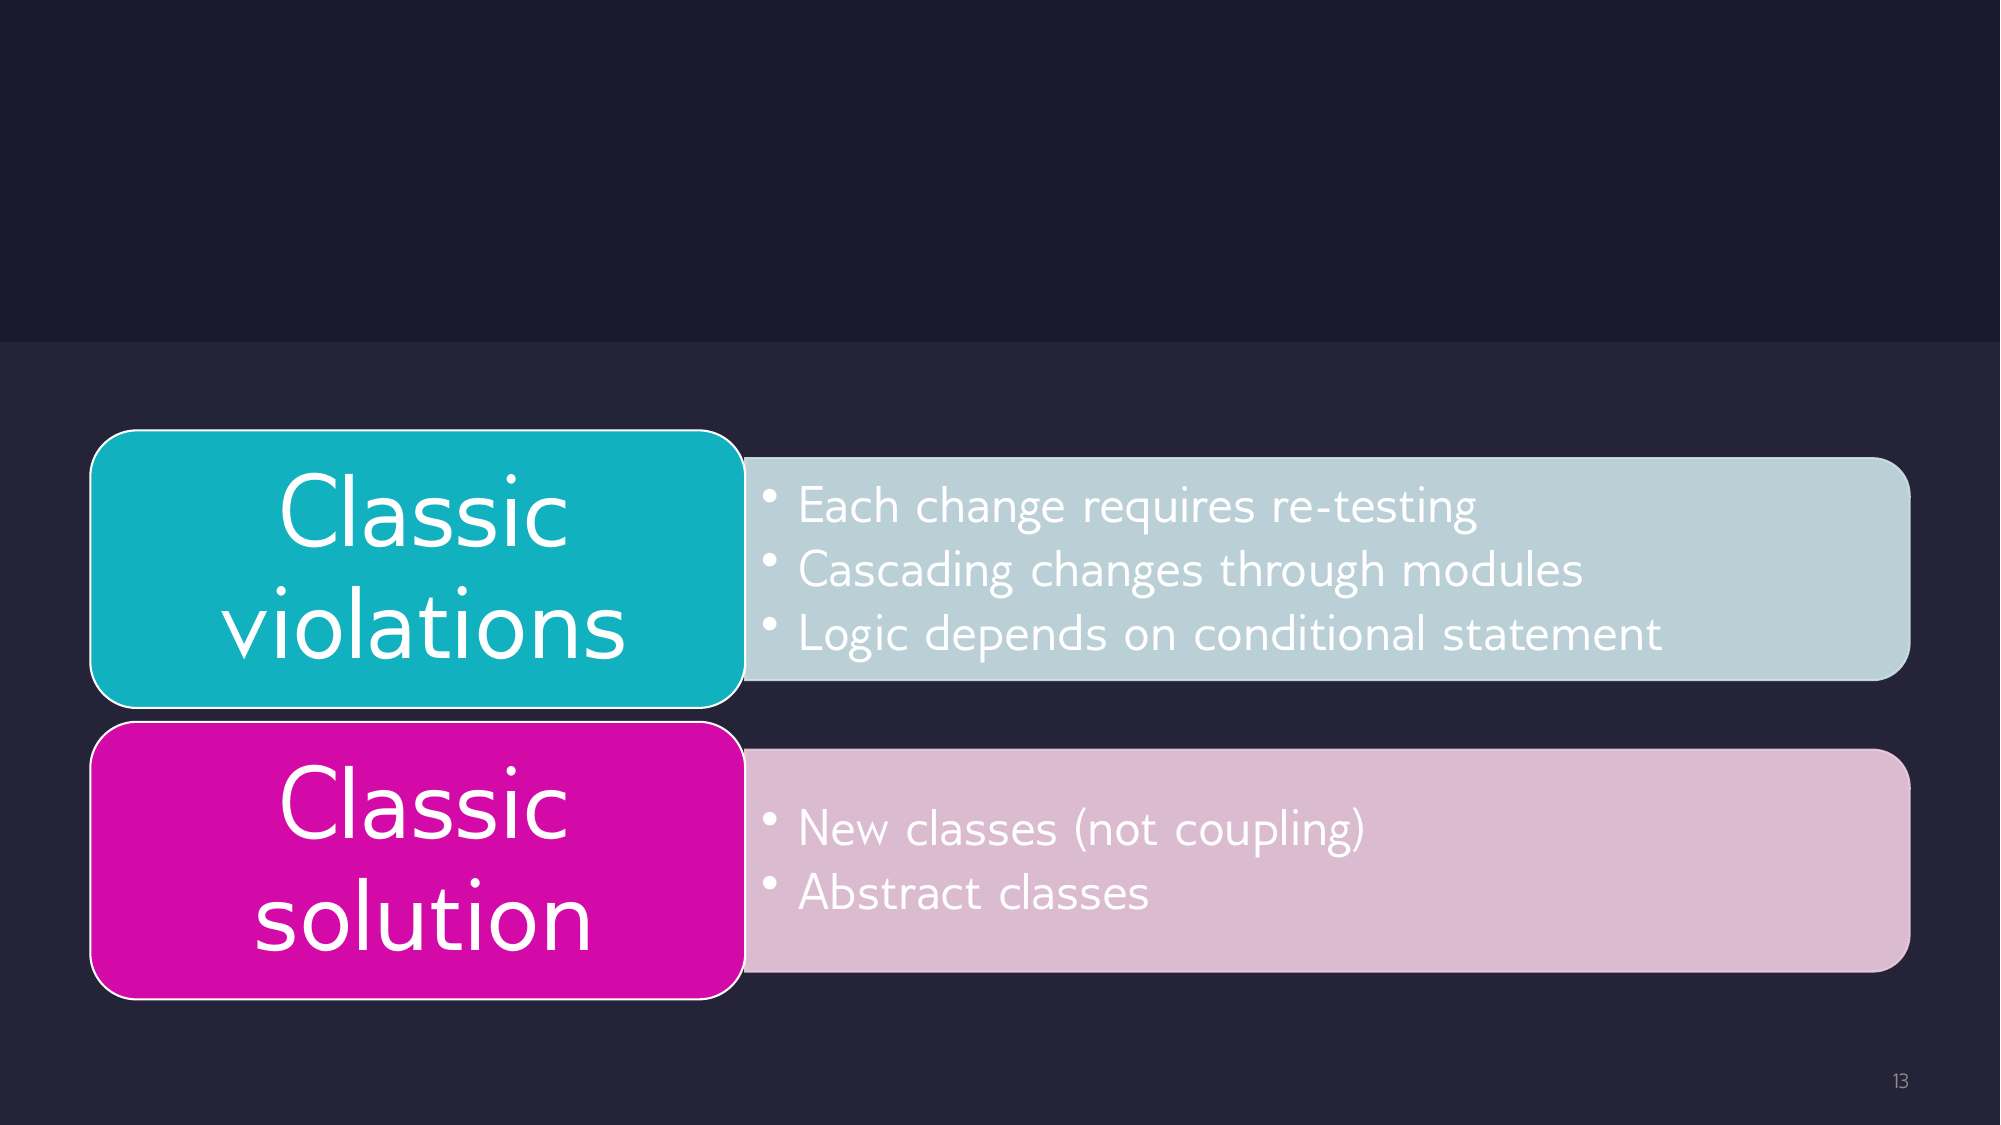

Each change requires re-testing
Cascading changes through modules
Logic depends on conditional statement
Classic violations
New classes (not coupling)
Abstract classes
Classic solution
13